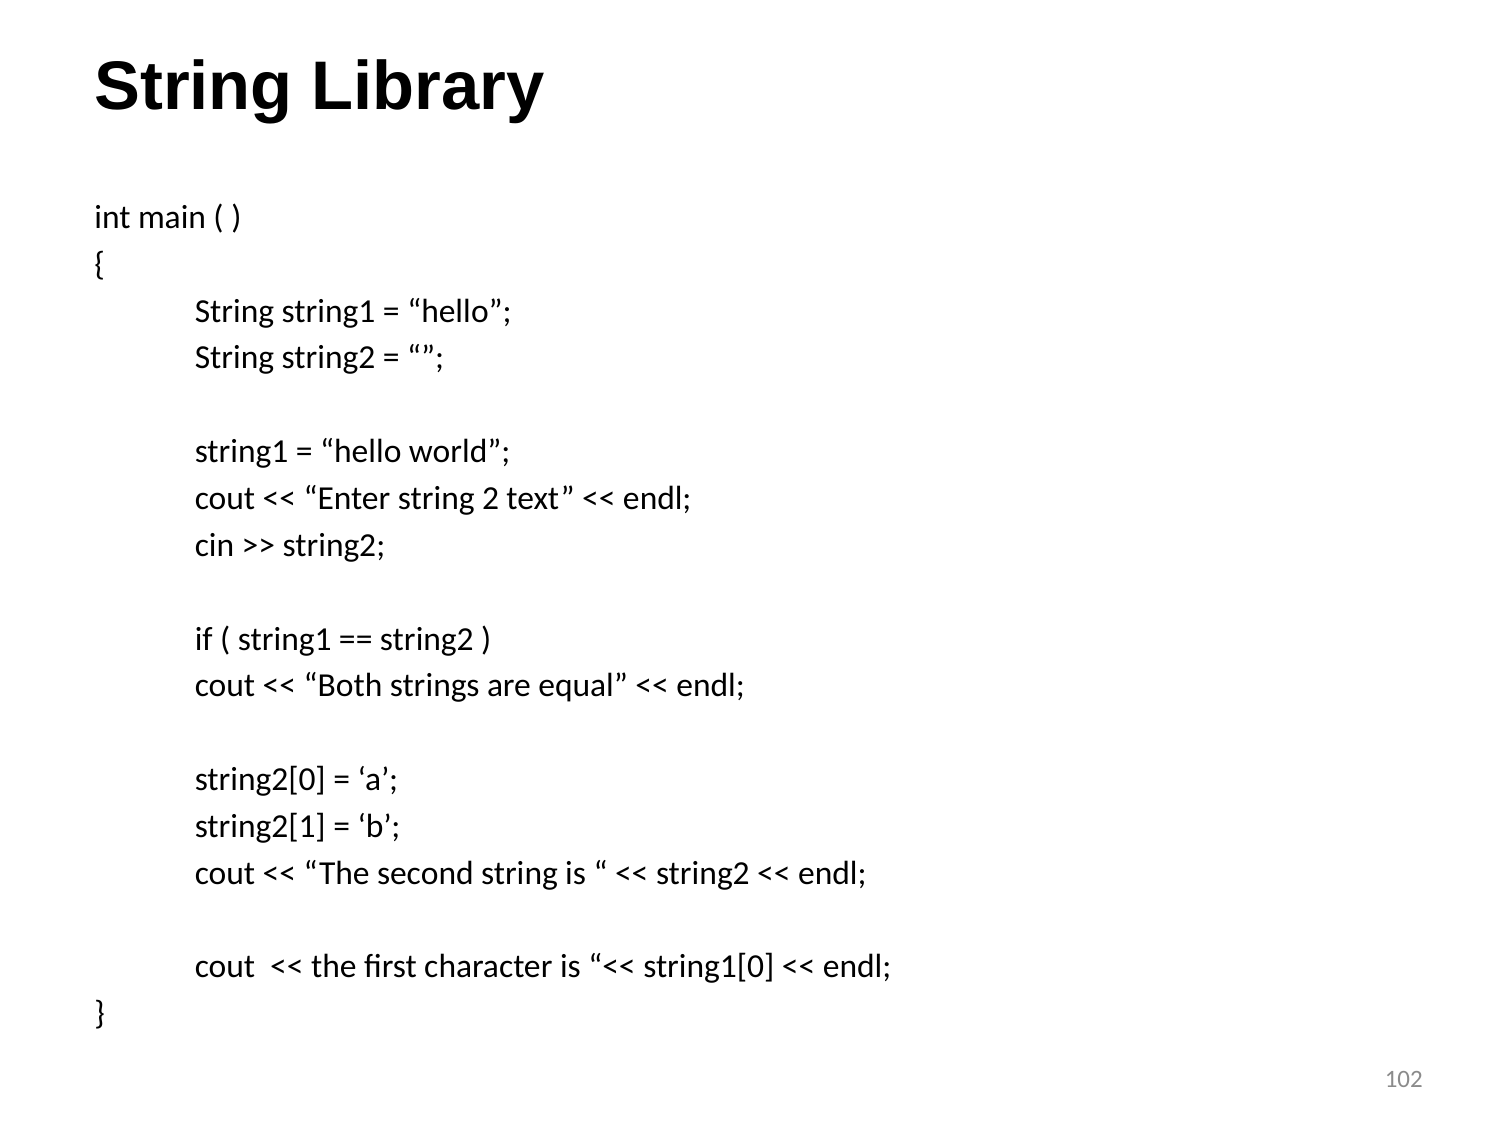

# String Library
int main ( )
{
		String string1 = “hello”;
		String string2 = “”;

		string1 = “hello world”;
		cout << “Enter string 2 text” << endl;
		cin >> string2;

		if ( string1 == string2 )
			cout << “Both strings are equal” << endl;

		string2[0] = ‘a’;
		string2[1] = ‘b’;
		cout << “The second string is “ << string2 << endl;

		cout  << the first character is “<< string1[0] << endl;
}
102